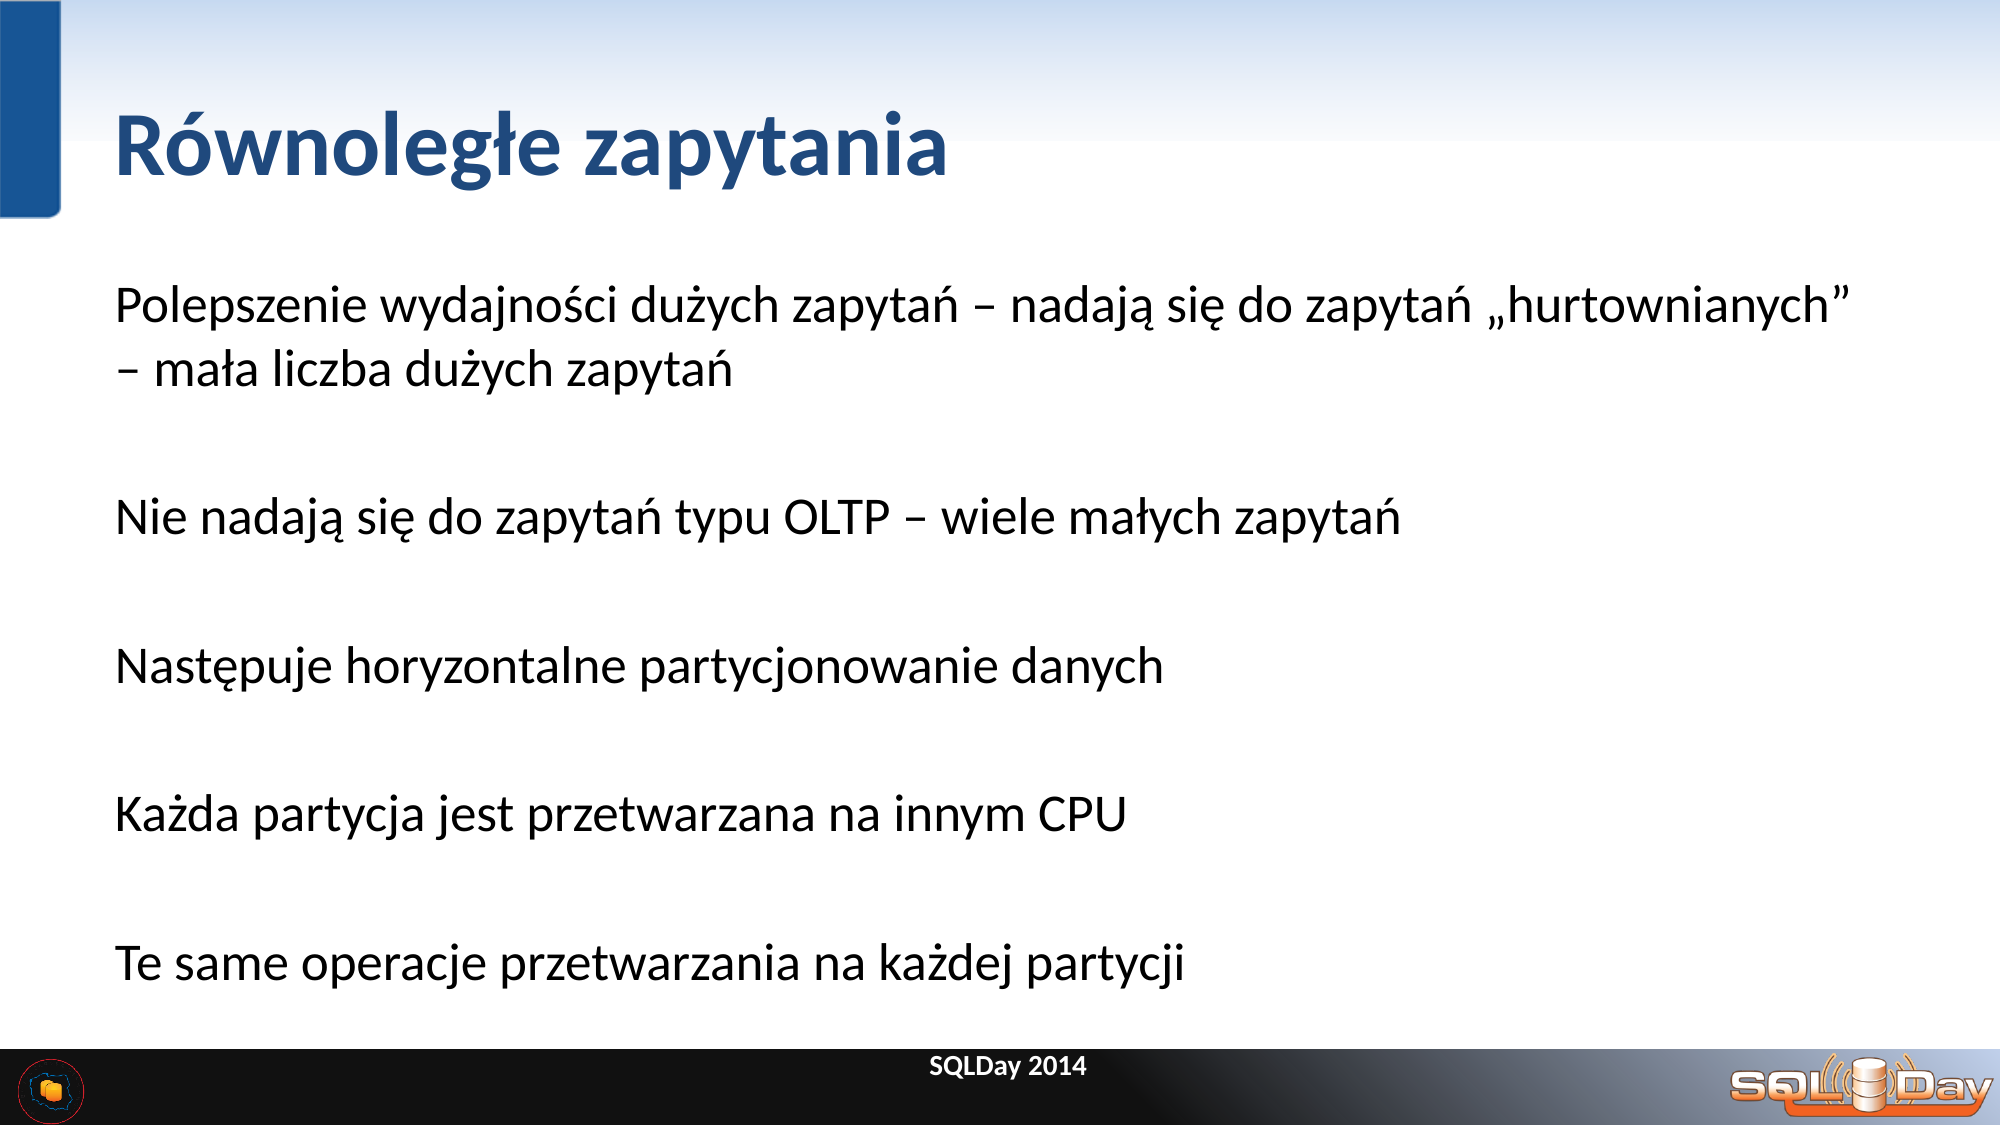

# Równoległe zapytania
Polepszenie wydajności dużych zapytań – nadają się do zapytań „hurtownianych” – mała liczba dużych zapytań

Nie nadają się do zapytań typu OLTP – wiele małych zapytań

Następuje horyzontalne partycjonowanie danych

Każda partycja jest przetwarzana na innym CPU

Te same operacje przetwarzania na każdej partycji

SQLDay 2014